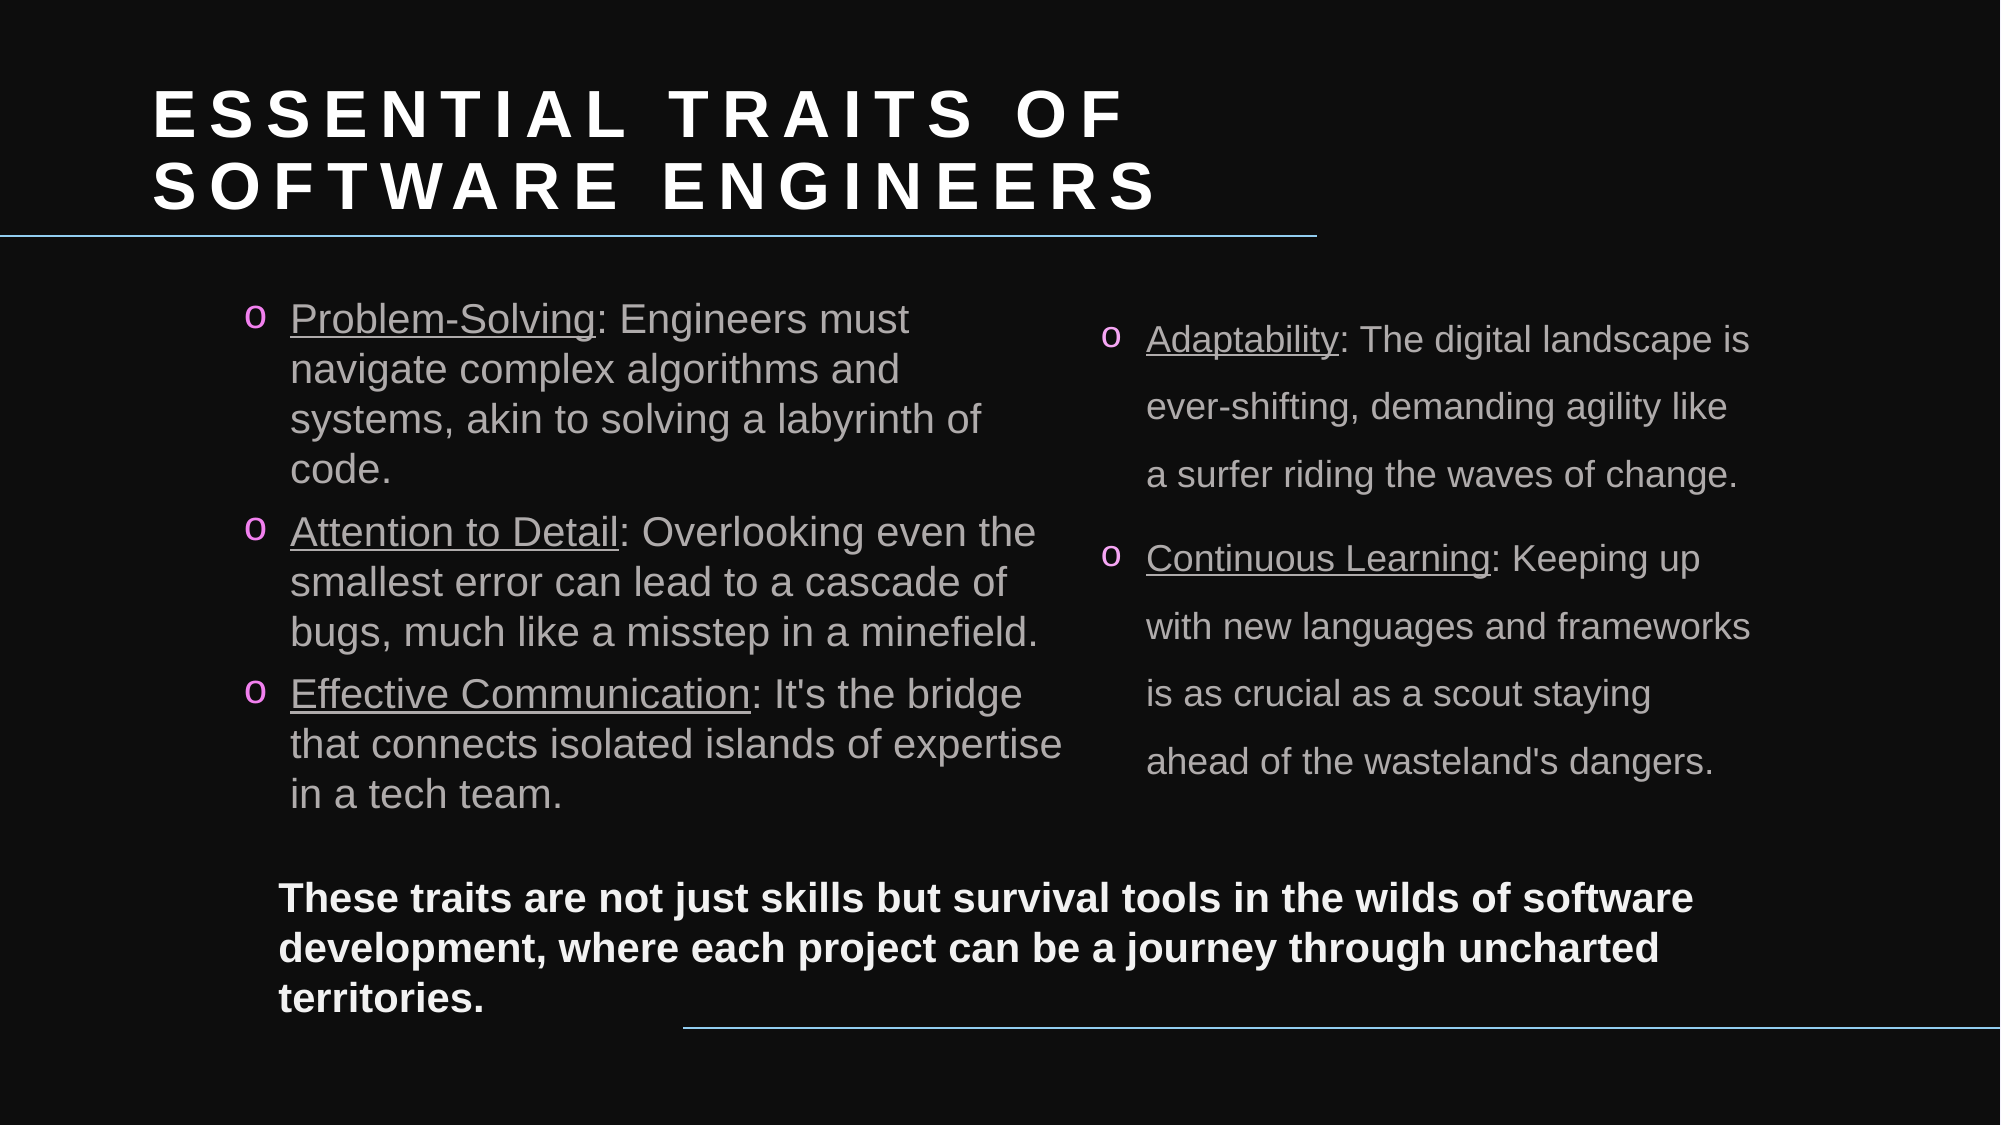

# Essential Traits of Software Engineers
Problem-Solving: Engineers must navigate complex algorithms and systems, akin to solving a labyrinth of code.
Attention to Detail: Overlooking even the smallest error can lead to a cascade of bugs, much like a misstep in a minefield.
Effective Communication: It's the bridge that connects isolated islands of expertise in a tech team.
Adaptability: The digital landscape is ever-shifting, demanding agility like a surfer riding the waves of change.
Continuous Learning: Keeping up with new languages and frameworks is as crucial as a scout staying ahead of the wasteland's dangers.
These traits are not just skills but survival tools in the wilds of software development, where each project can be a journey through uncharted territories.